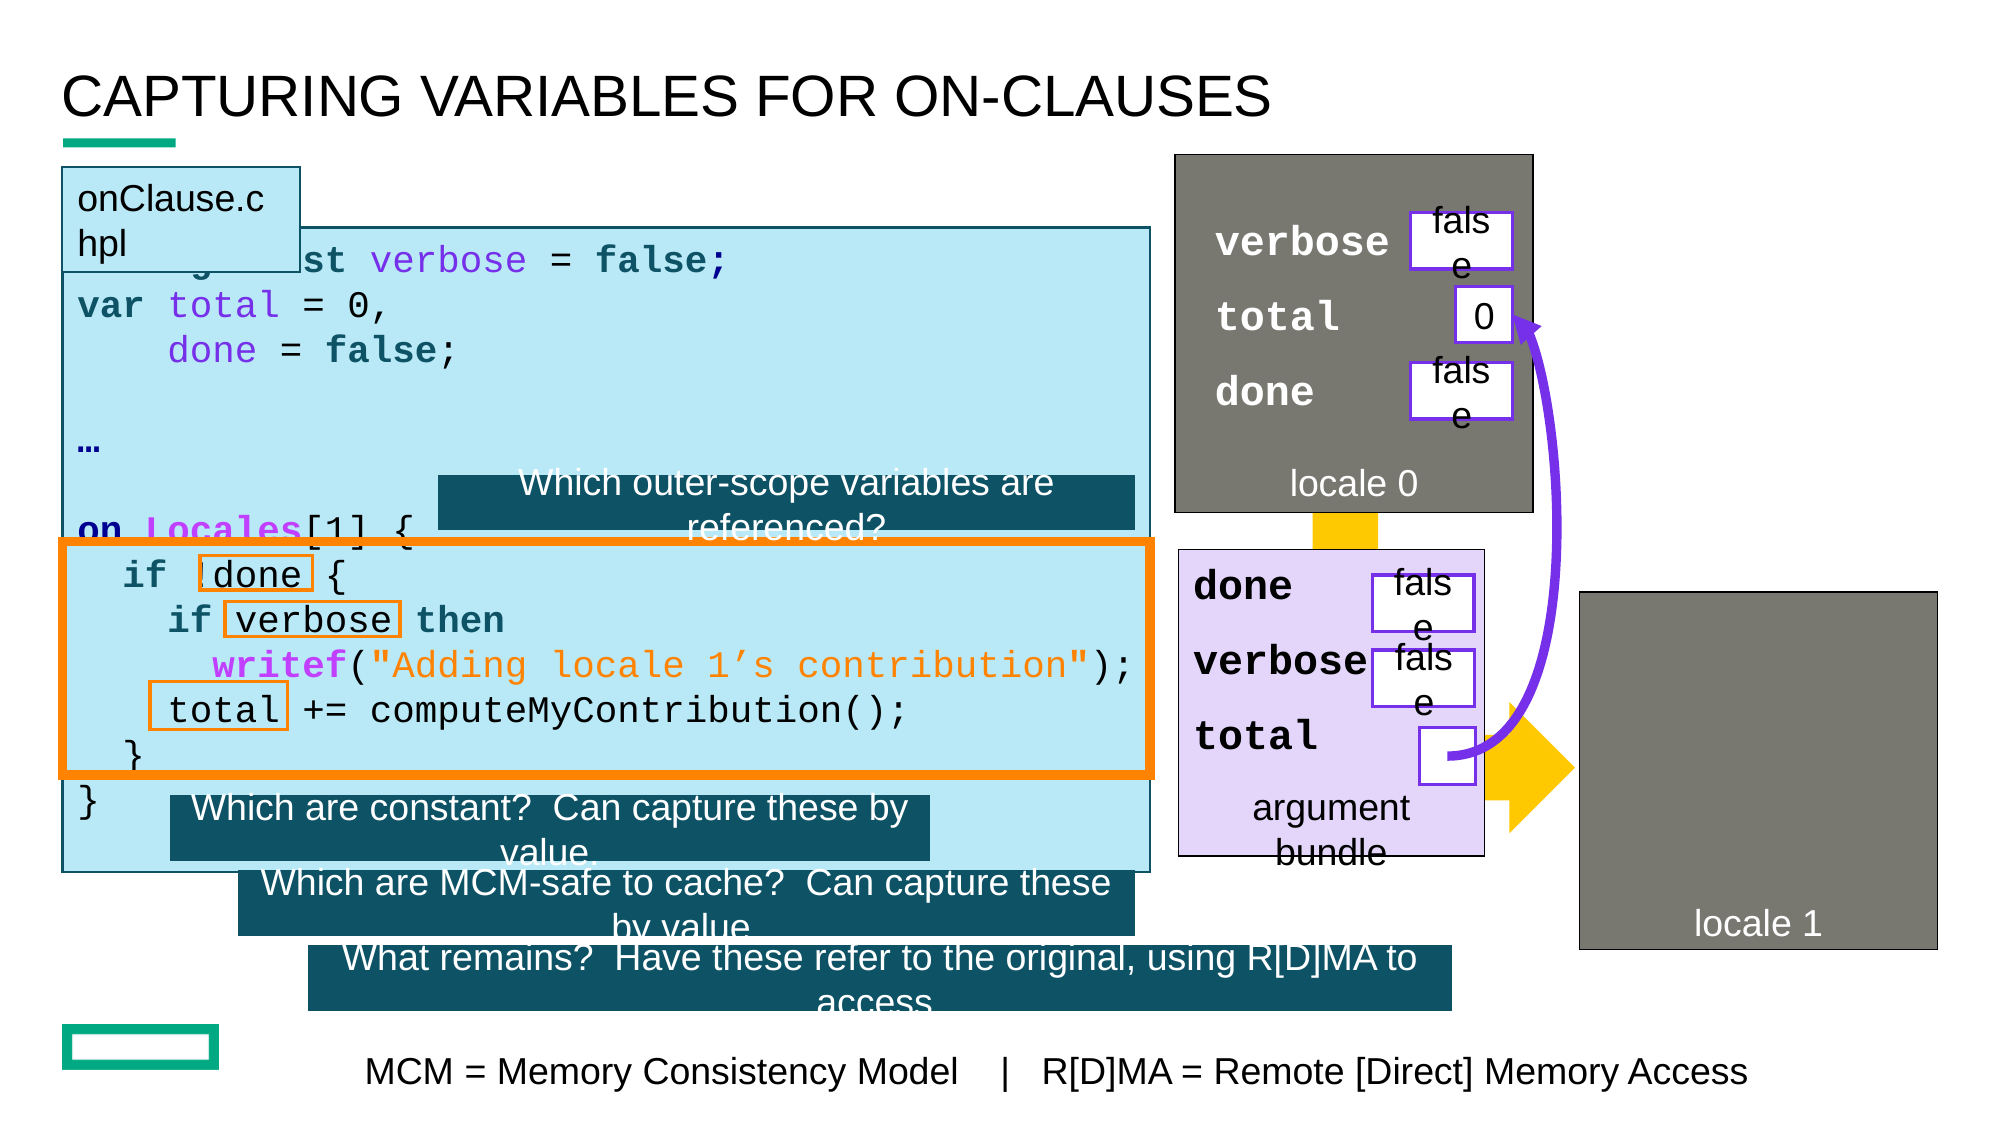

# Capturing variables for on-clauses

 verbose
 total
 done

locale 0
false
0
false
onClause.chpl
config const verbose = false;
var total = 0,
    done = false;

…

on Locales[1] {
  if !done {
    if verbose then
      writef("Adding locale 1’s contribution");
    total += computeMyContribution();
  }
}
Which outer-scope variables are referenced?

done
verbose
total

argument bundle

false

locale 1

false

Which are constant?  Can capture these by value.
Which are MCM-safe to cache?  Can capture these by value.
What remains?  Have these refer to the original, using R[D]MA to access.
MCM = Memory Consistency Model    |   R[D]MA = Remote [Direct] Memory Access